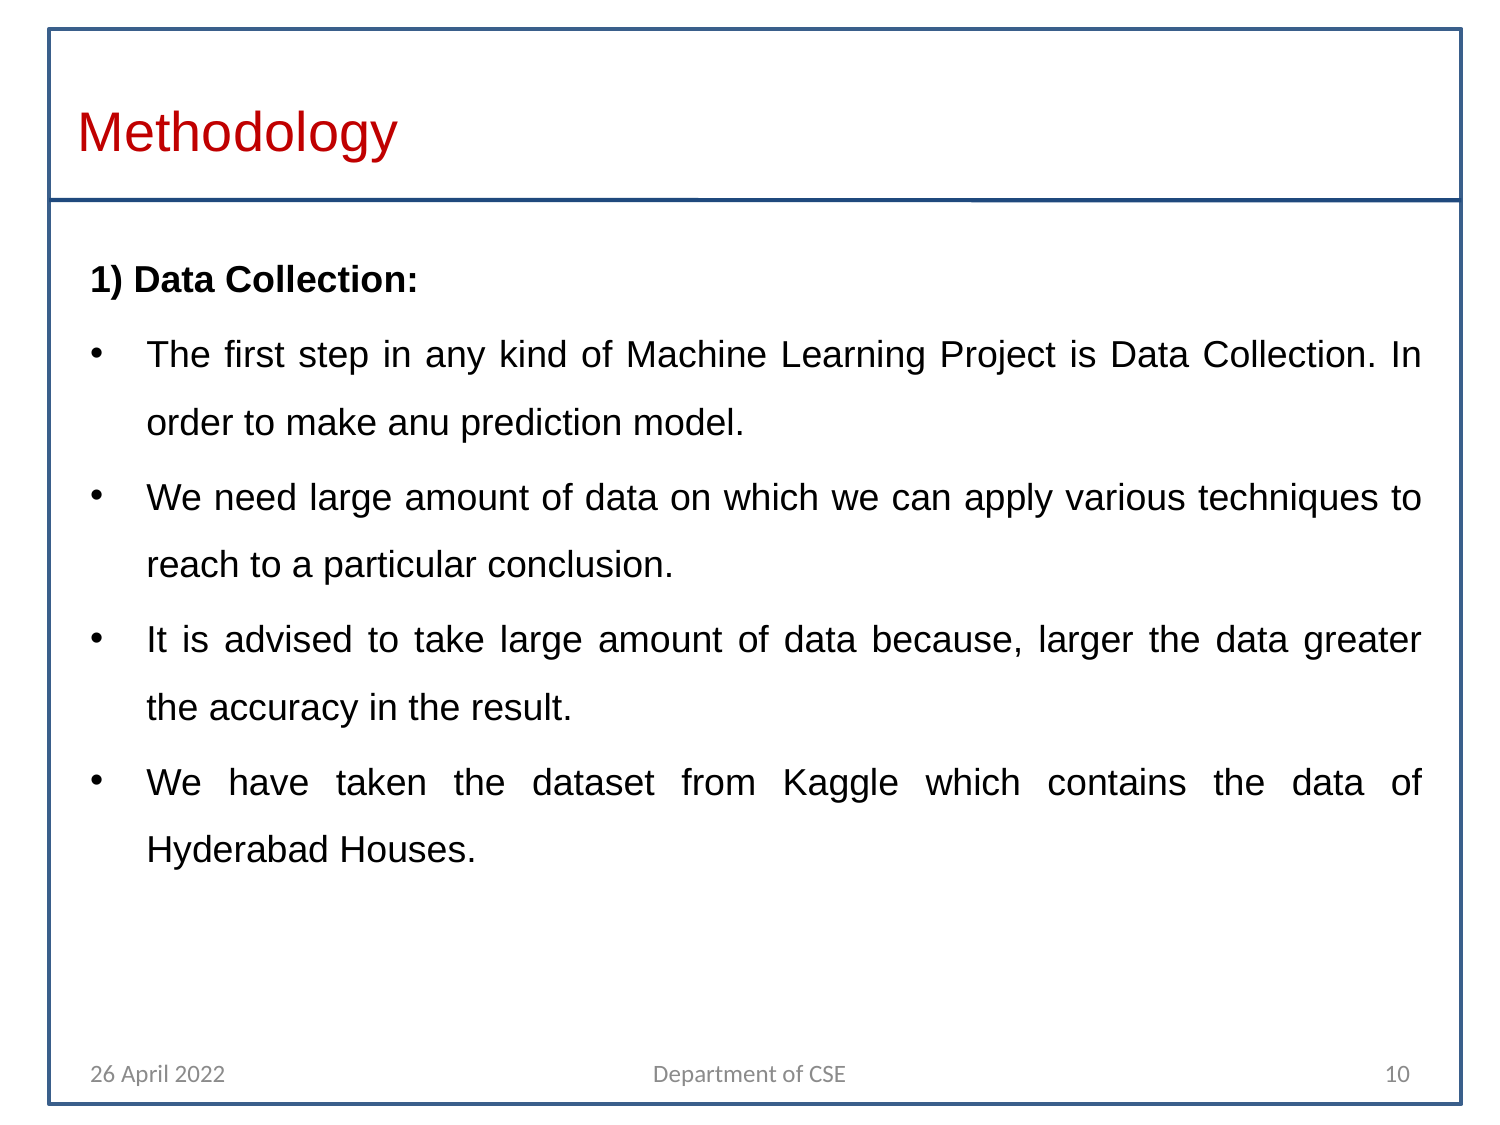

# Methodology
1) Data Collection:
The first step in any kind of Machine Learning Project is Data Collection. In order to make anu prediction model.
We need large amount of data on which we can apply various techniques to reach to a particular conclusion.
It is advised to take large amount of data because, larger the data greater the accuracy in the result.
We have taken the dataset from Kaggle which contains the data of Hyderabad Houses.
26 April 2022
Department of CSE
10